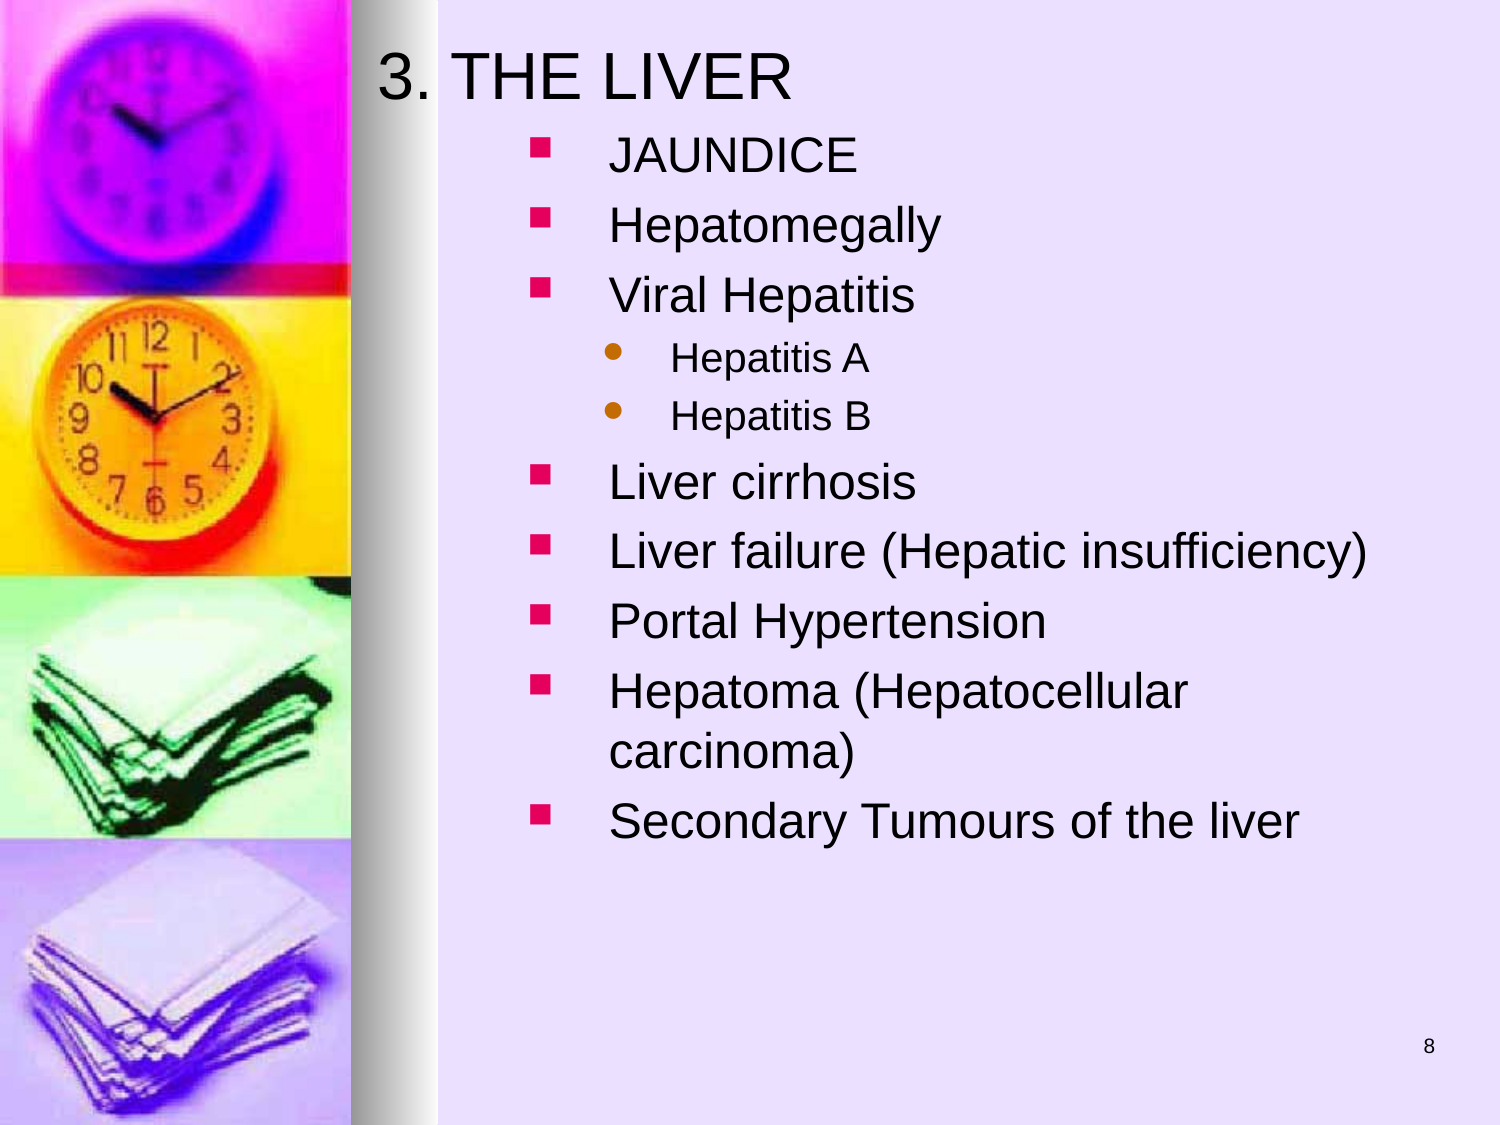

3. THE LIVER
JAUNDICE
Hepatomegally
Viral Hepatitis
Hepatitis A
Hepatitis B
Liver cirrhosis
Liver failure (Hepatic insufficiency)
Portal Hypertension
Hepatoma (Hepatocellular carcinoma)
Secondary Tumours of the liver
8